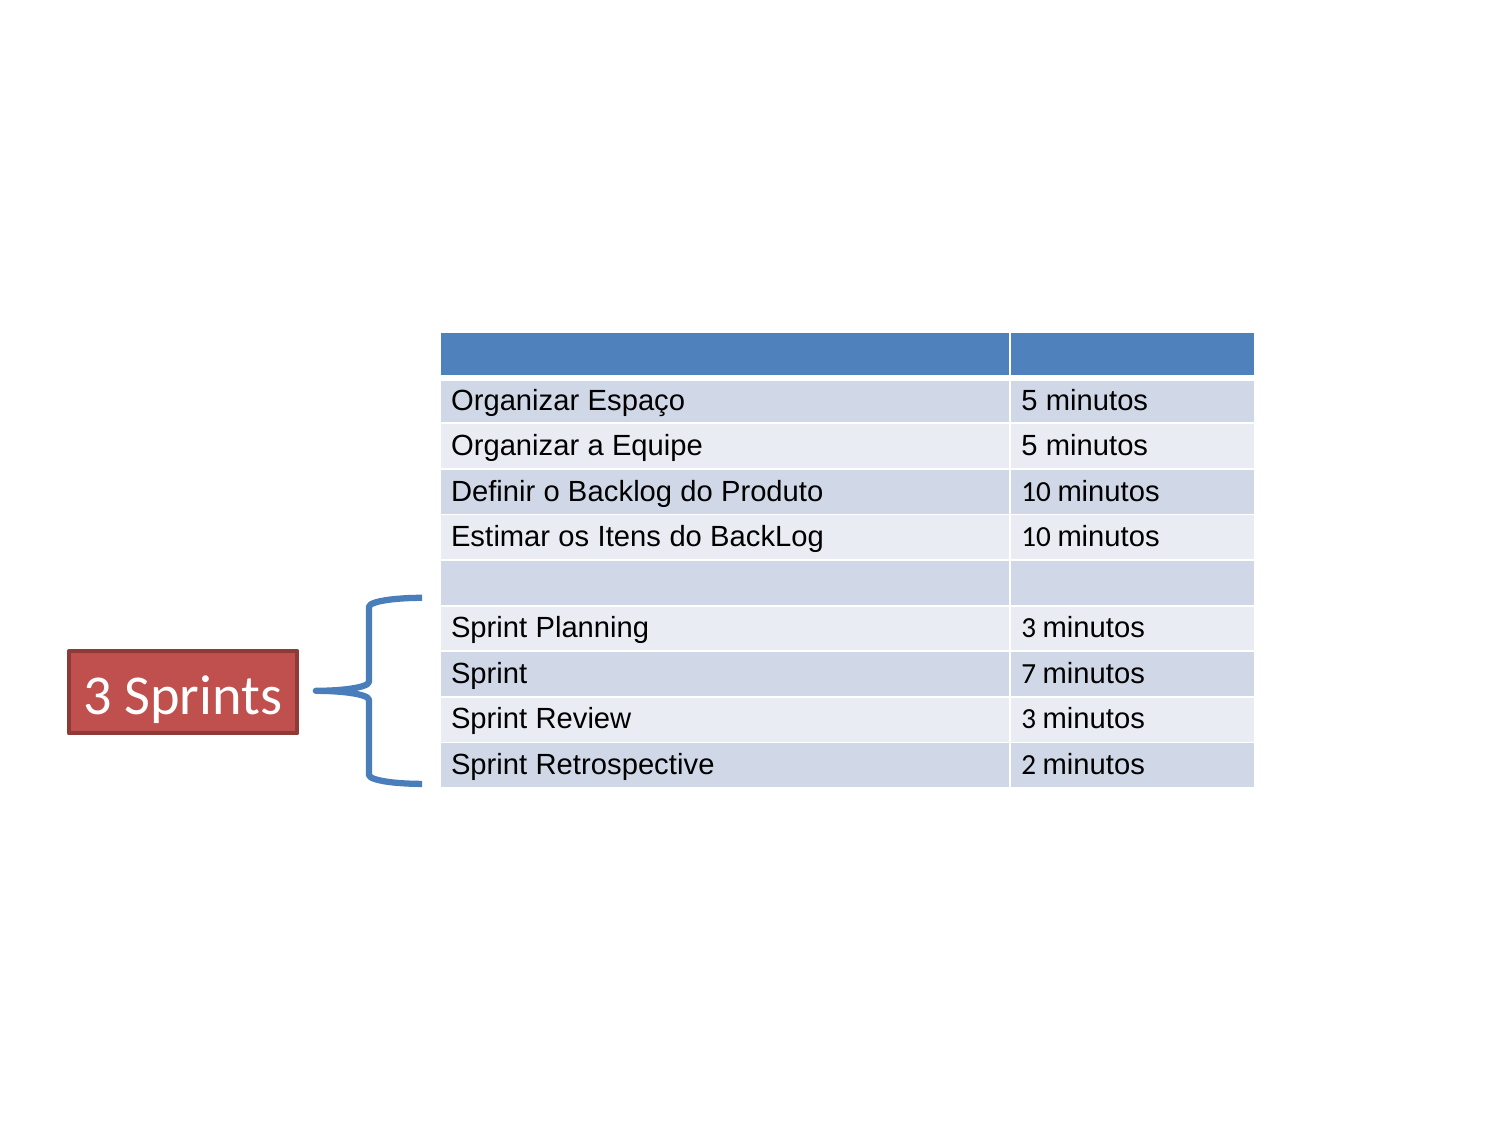

# Preparo - Processo
|  |  |
| --- | --- |
| Organizar Espaço | 5 minutos |
| Organizar a Equipe | 5 minutos |
| Definir o Backlog do Produto | 10 minutos |
| Estimar os Itens do BackLog | 10 minutos |
|  |  |
| Sprint Planning | 3 minutos |
| Sprint | 7 minutos |
| Sprint Review | 3 minutos |
| Sprint Retrospective | 2 minutos |

3 Sprints